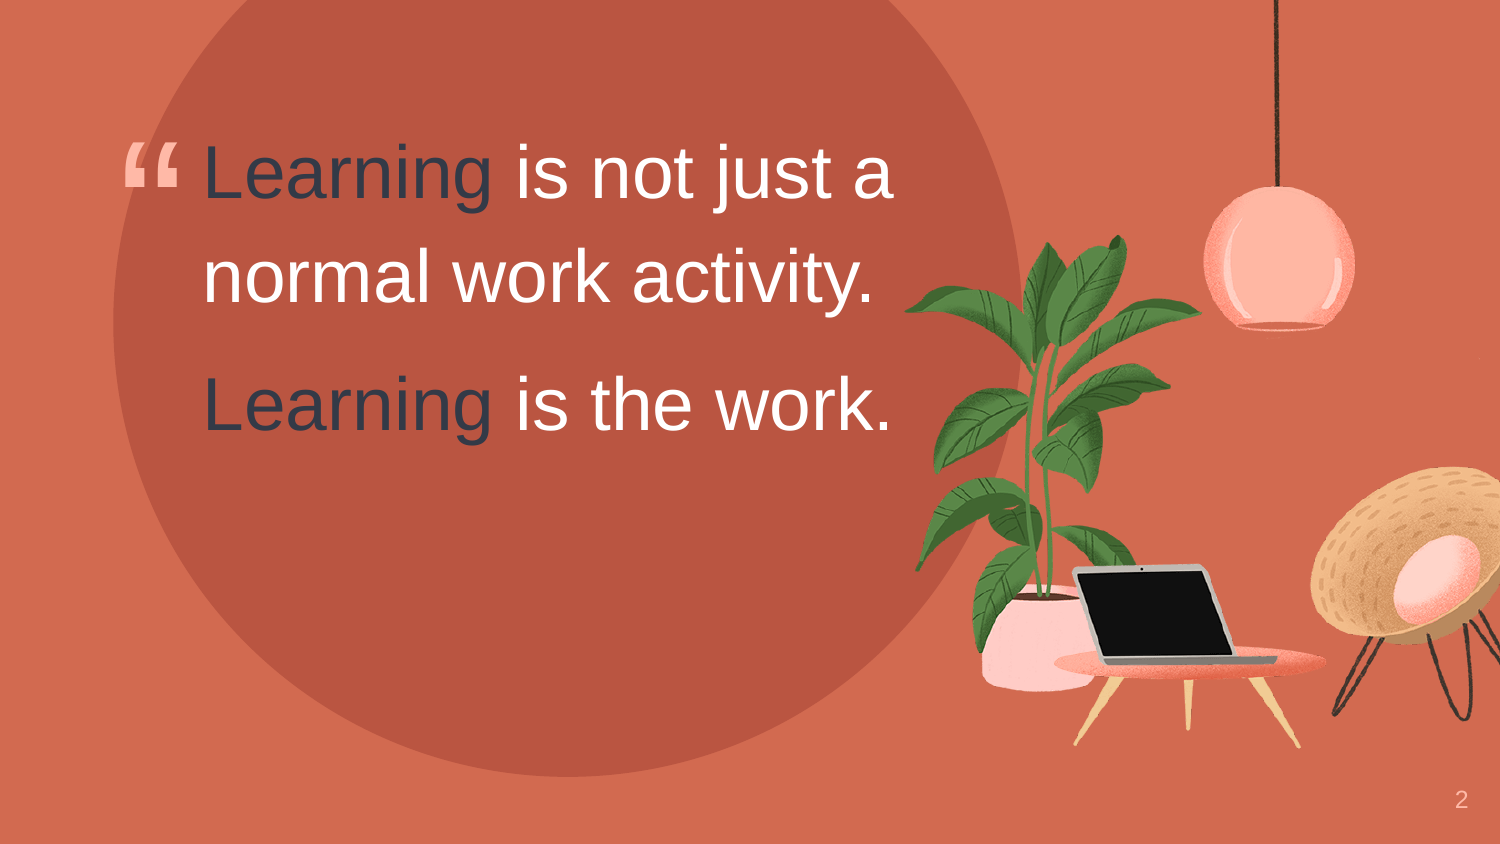

Learning is not just a normal work activity.
Learning is the work.
2